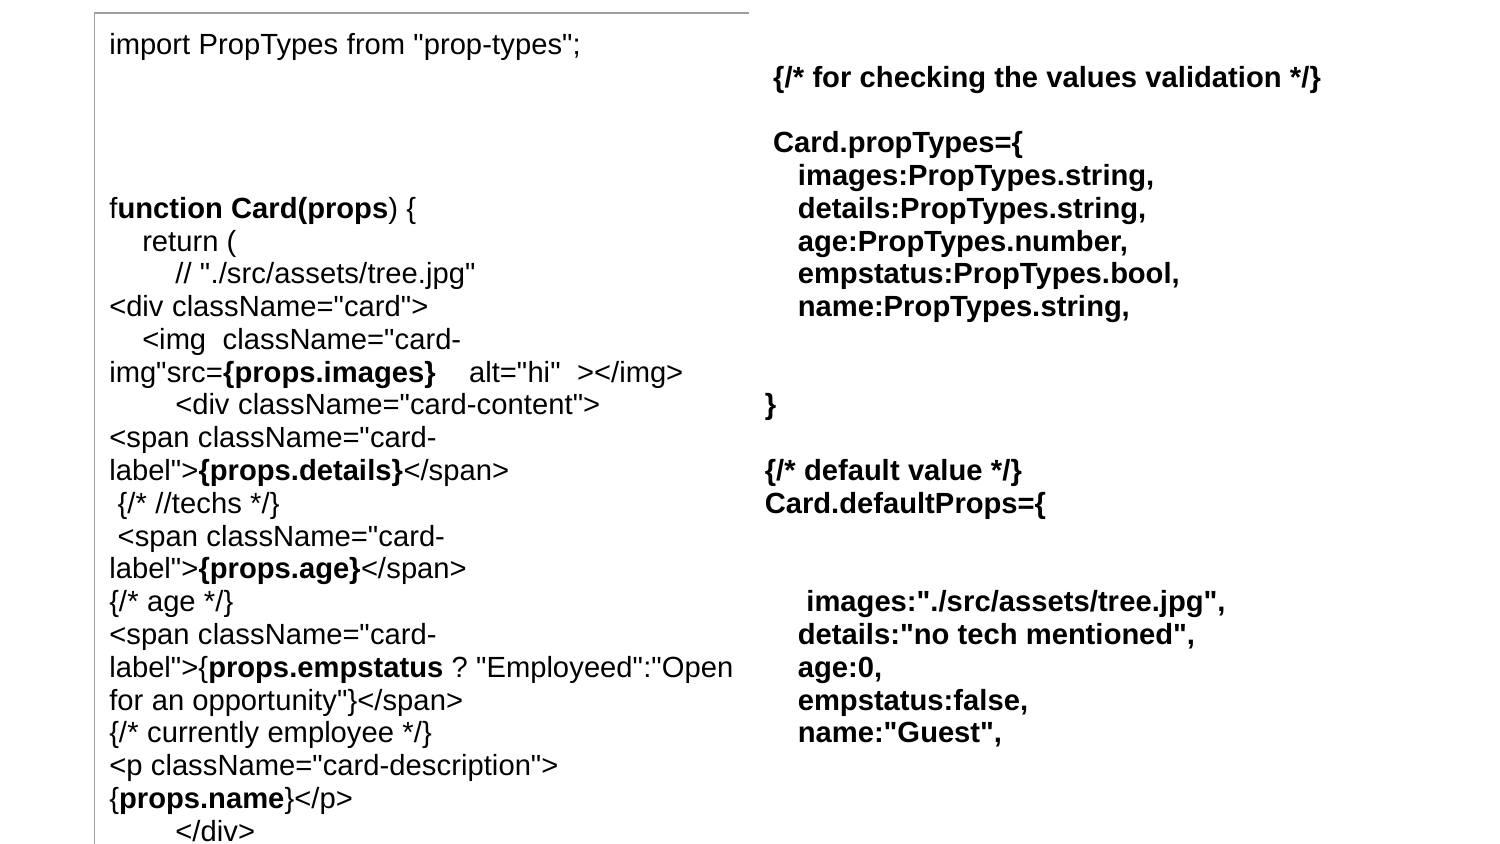

| import PropTypes from "prop-types"; function Card(props) { return ( // "./src/assets/tree.jpg" <div className="card"> <img className="card-img"src={props.images} alt="hi" ></img> <div className="card-content"> <span className="card-label">{props.details}</span> {/\* //techs \*/} <span className="card-label">{props.age}</span> {/\* age \*/} <span className="card-label">{props.empstatus ? "Employeed":"Open for an opportunity"}</span> {/\* currently employee \*/} <p className="card-description"> {props.name}</p> </div> </div> ); } | {/\* for checking the values validation \*/} Card.propTypes={ images:PropTypes.string, details:PropTypes.string, age:PropTypes.number, empstatus:PropTypes.bool, name:PropTypes.string, } {/\* default value \*/} Card.defaultProps={ images:"./src/assets/tree.jpg", details:"no tech mentioned", age:0, empstatus:false, name:"Guest", } export default Card |
| --- | --- |